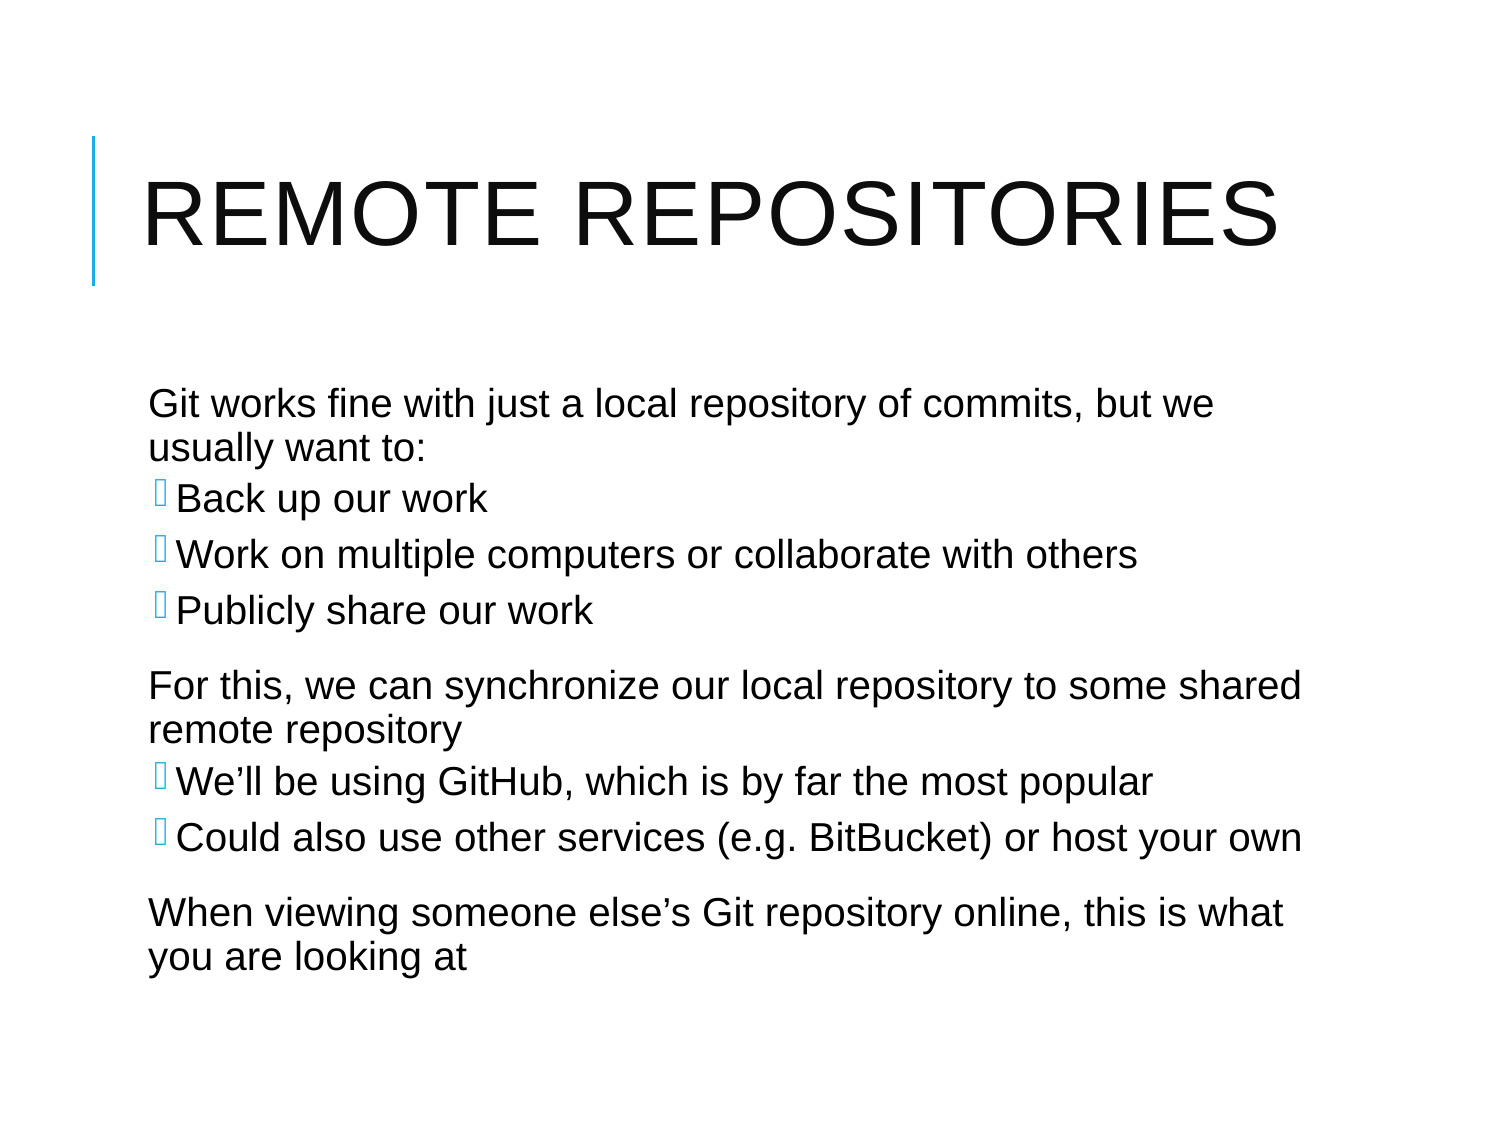

# Remote repositories
Git works fine with just a local repository of commits, but we usually want to:
Back up our work
Work on multiple computers or collaborate with others
Publicly share our work
For this, we can synchronize our local repository to some shared remote repository
We’ll be using GitHub, which is by far the most popular
Could also use other services (e.g. BitBucket) or host your own
When viewing someone else’s Git repository online, this is what you are looking at